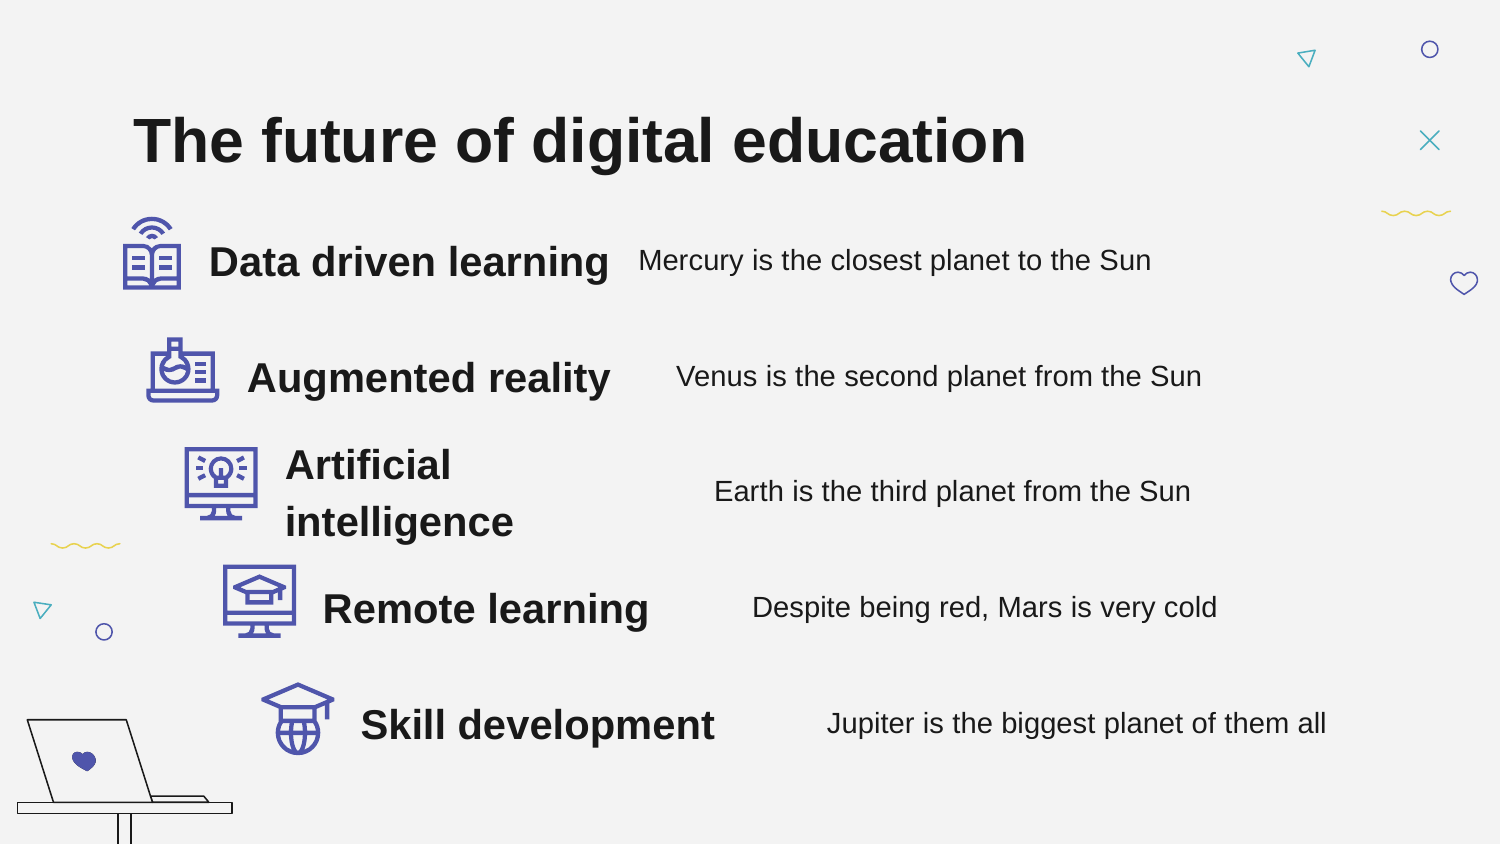

# The future of digital education

Data driven learning
Mercury is the closest planet to the Sun
Augmented reality
Venus is the second planet from the Sun

Artificial intelligence
Earth is the third planet from the Sun

Despite being red, Mars is very cold
Remote learning
Skill development
Jupiter is the biggest planet of them all